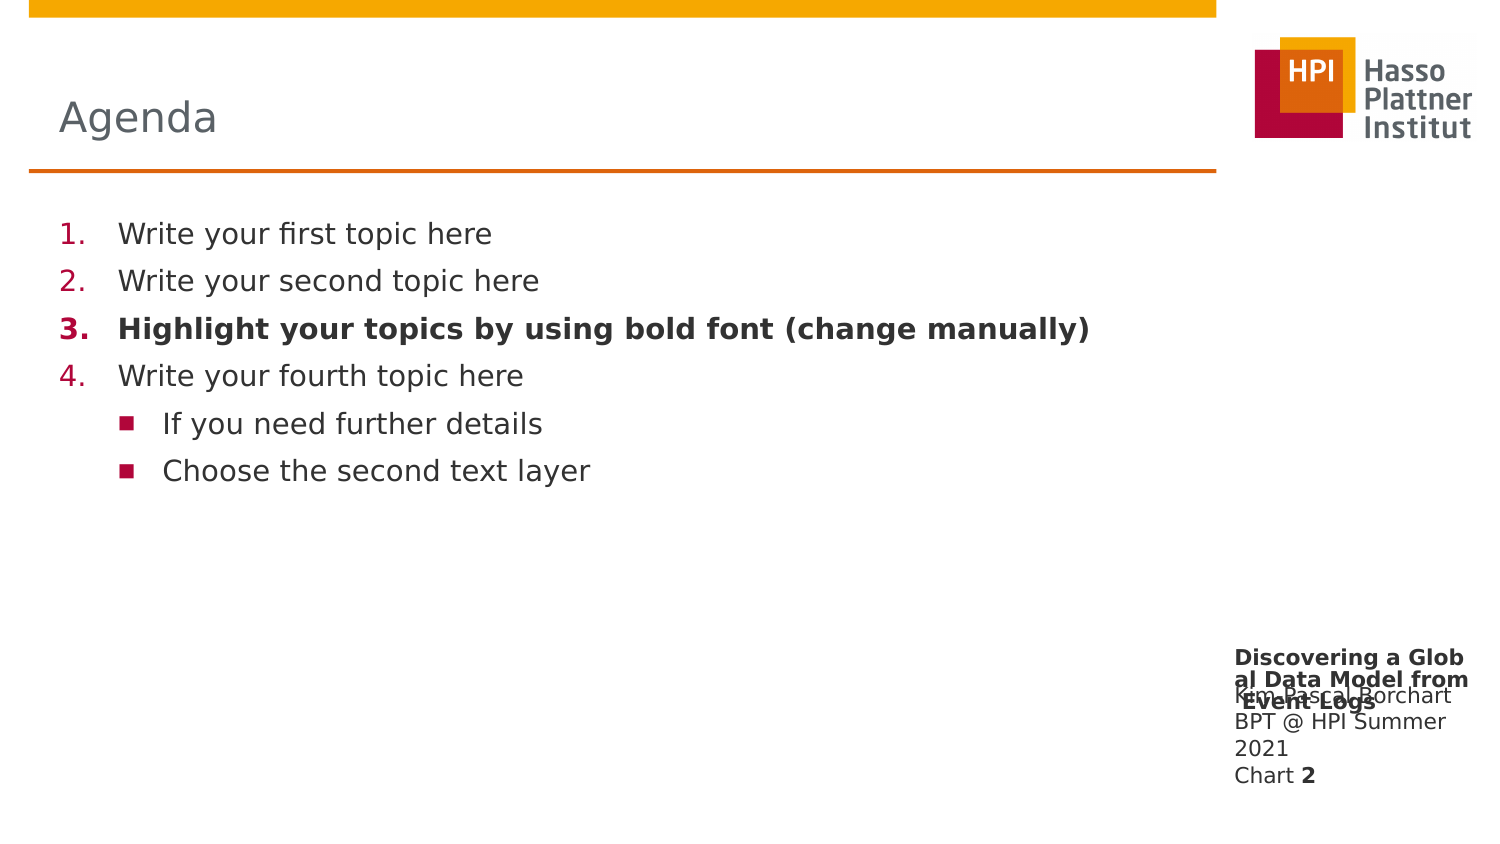

# Agenda
Write your first topic here
Write your second topic here
Highlight your topics by using bold font (change manually)
Write your fourth topic here
If you need further details
Choose the second text layer

Discovering a Global Data Model from Event Logs
Kim-Pascal Borchart BPT @ HPI Summer 2021
Chart 2